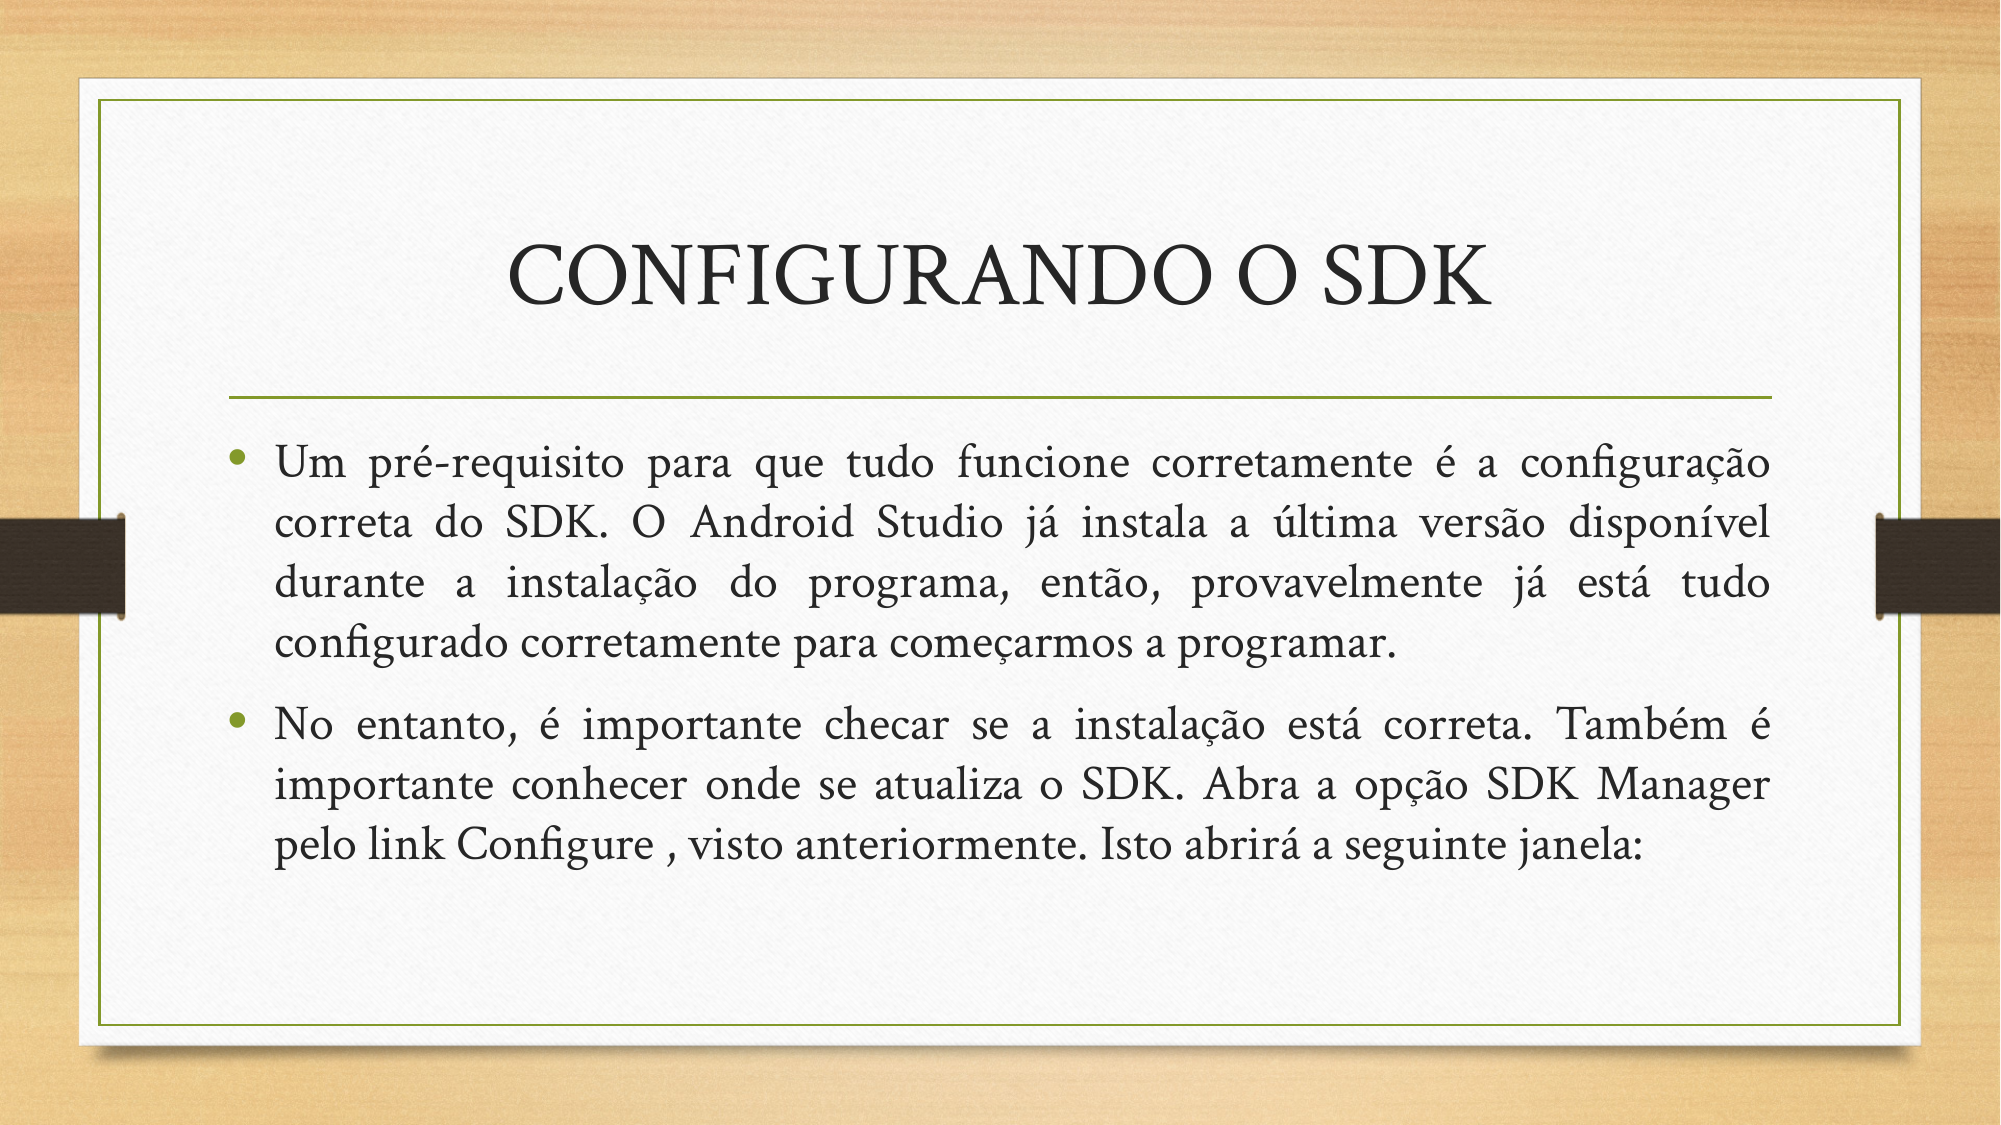

# CONFIGURANDO O SDK
Um pré-requisito para que tudo funcione corretamente é a configuração correta do SDK. O Android Studio já instala a última versão disponível durante a instalação do programa, então, provavelmente já está tudo configurado corretamente para começarmos a programar.
No entanto, é importante checar se a instalação está correta. Também é importante conhecer onde se atualiza o SDK. Abra a opção SDK Manager pelo link Configure , visto anteriormente. Isto abrirá a seguinte janela: